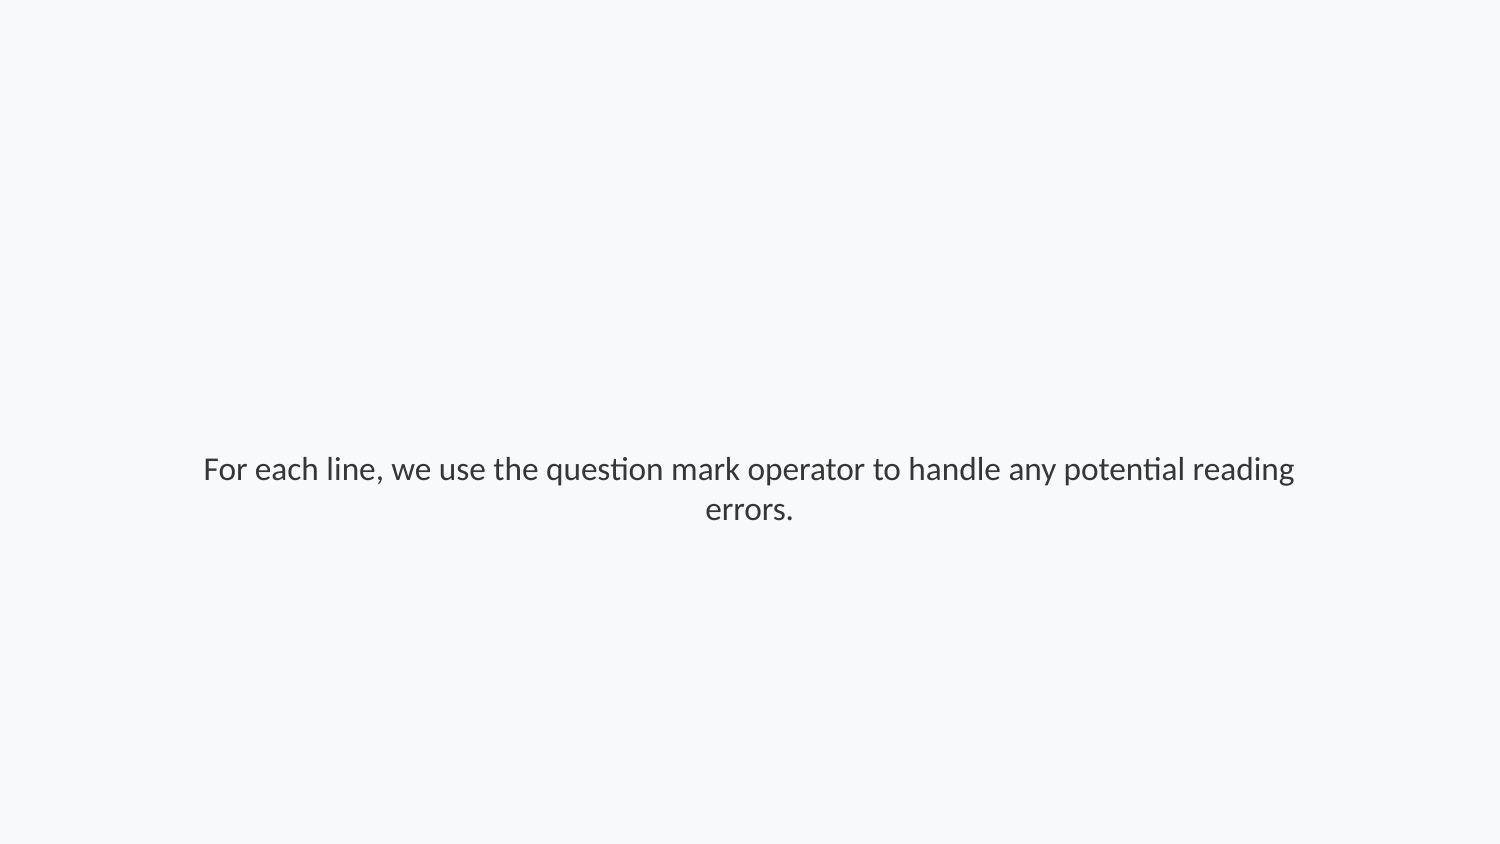

For each line, we use the question mark operator to handle any potential reading errors.
Step 126 of 264